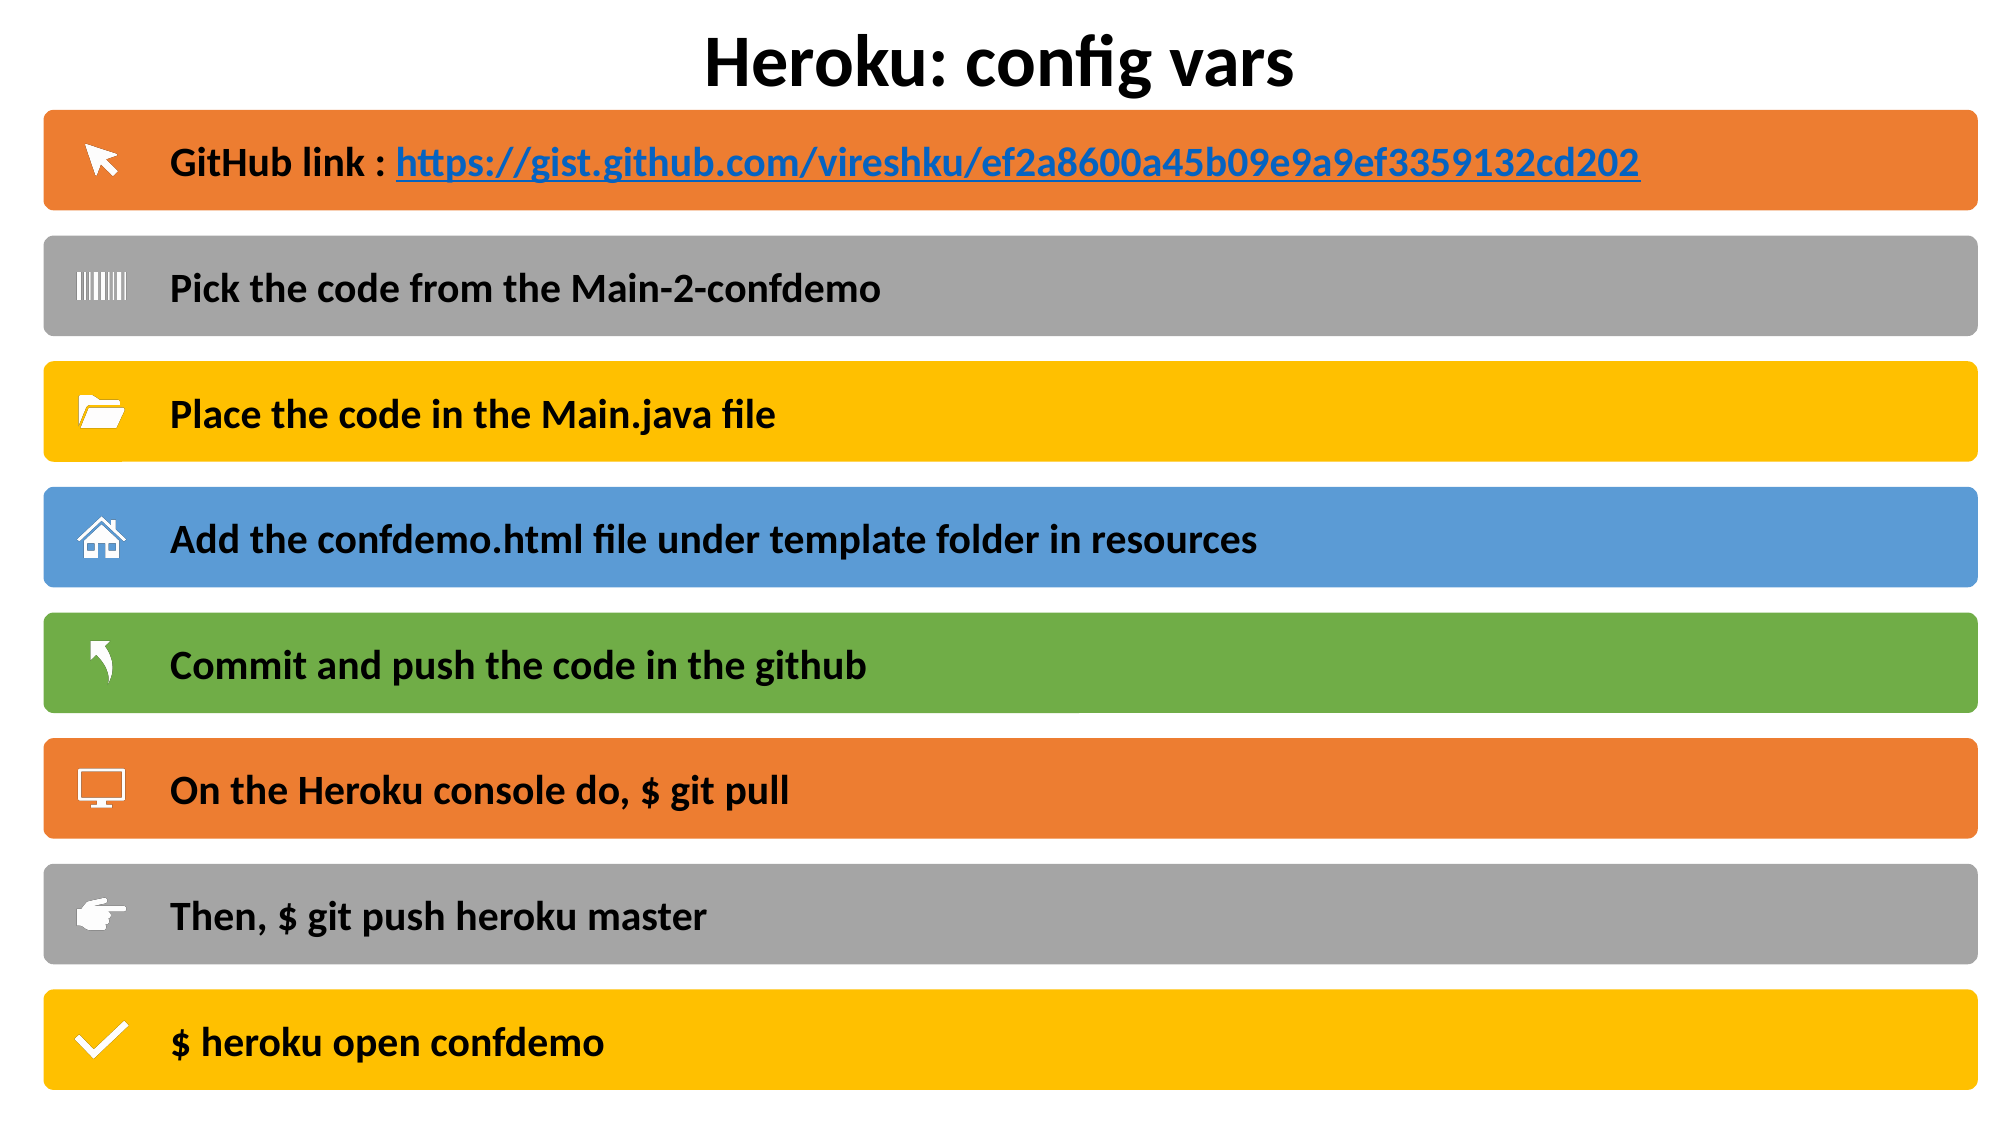

# Heroku: config vars
GitHub link : https://gist.github.com/vireshku/ef2a8600a45b09e9a9ef3359132cd202
Pick the code from the Main-2-confdemo
Place the code in the Main.java file
Add the confdemo.html file under template folder in resources
Commit and push the code in the github
On the Heroku console do, $ git pull
Then, $ git push heroku master
$ heroku open confdemo